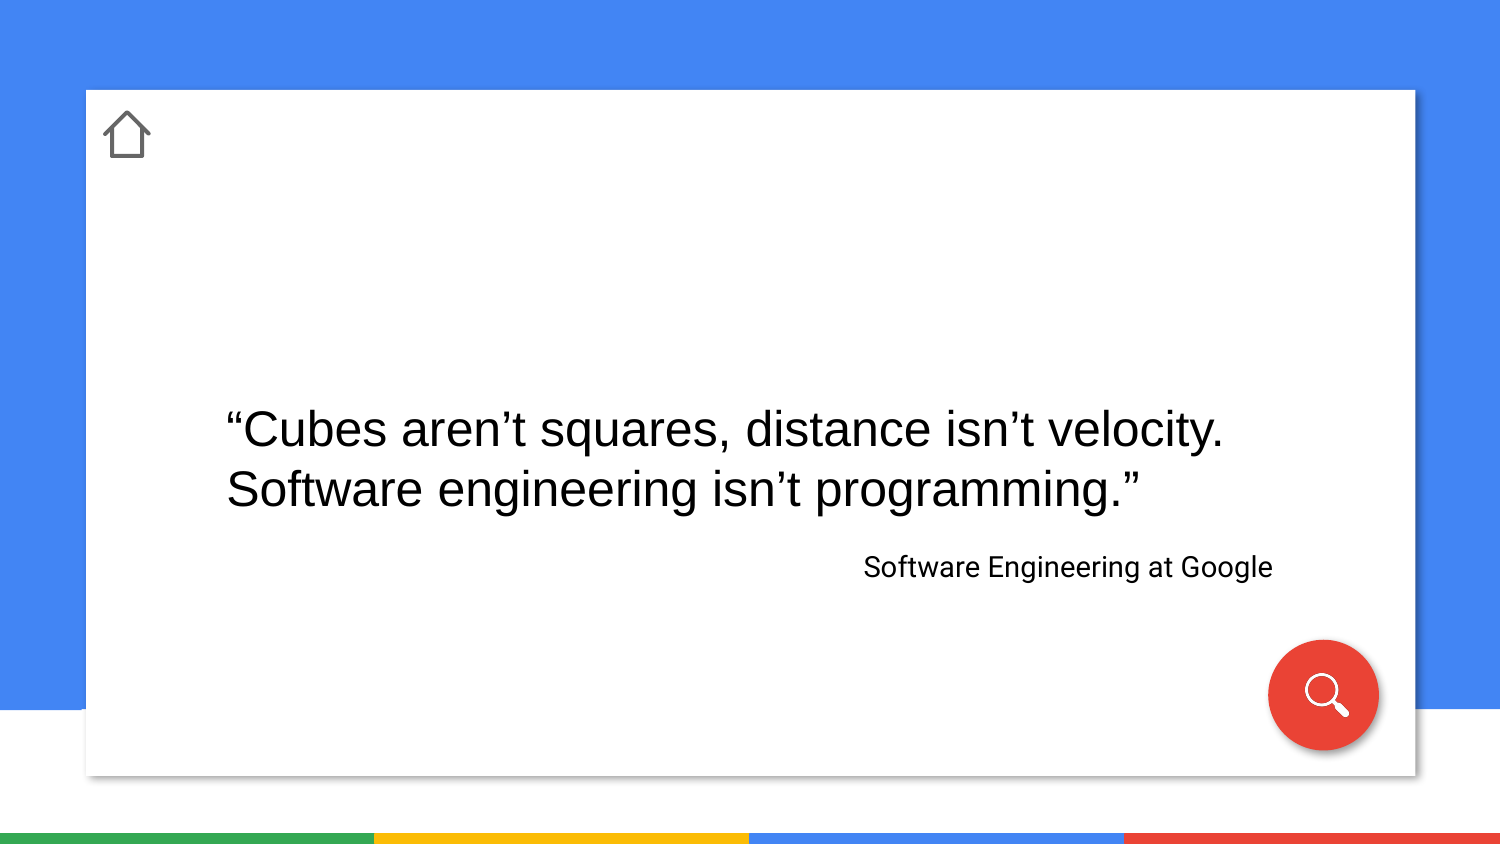

“Cubes aren’t squares, distance isn’t velocity. Software engineering isn’t programming.”
Software Engineering at Google